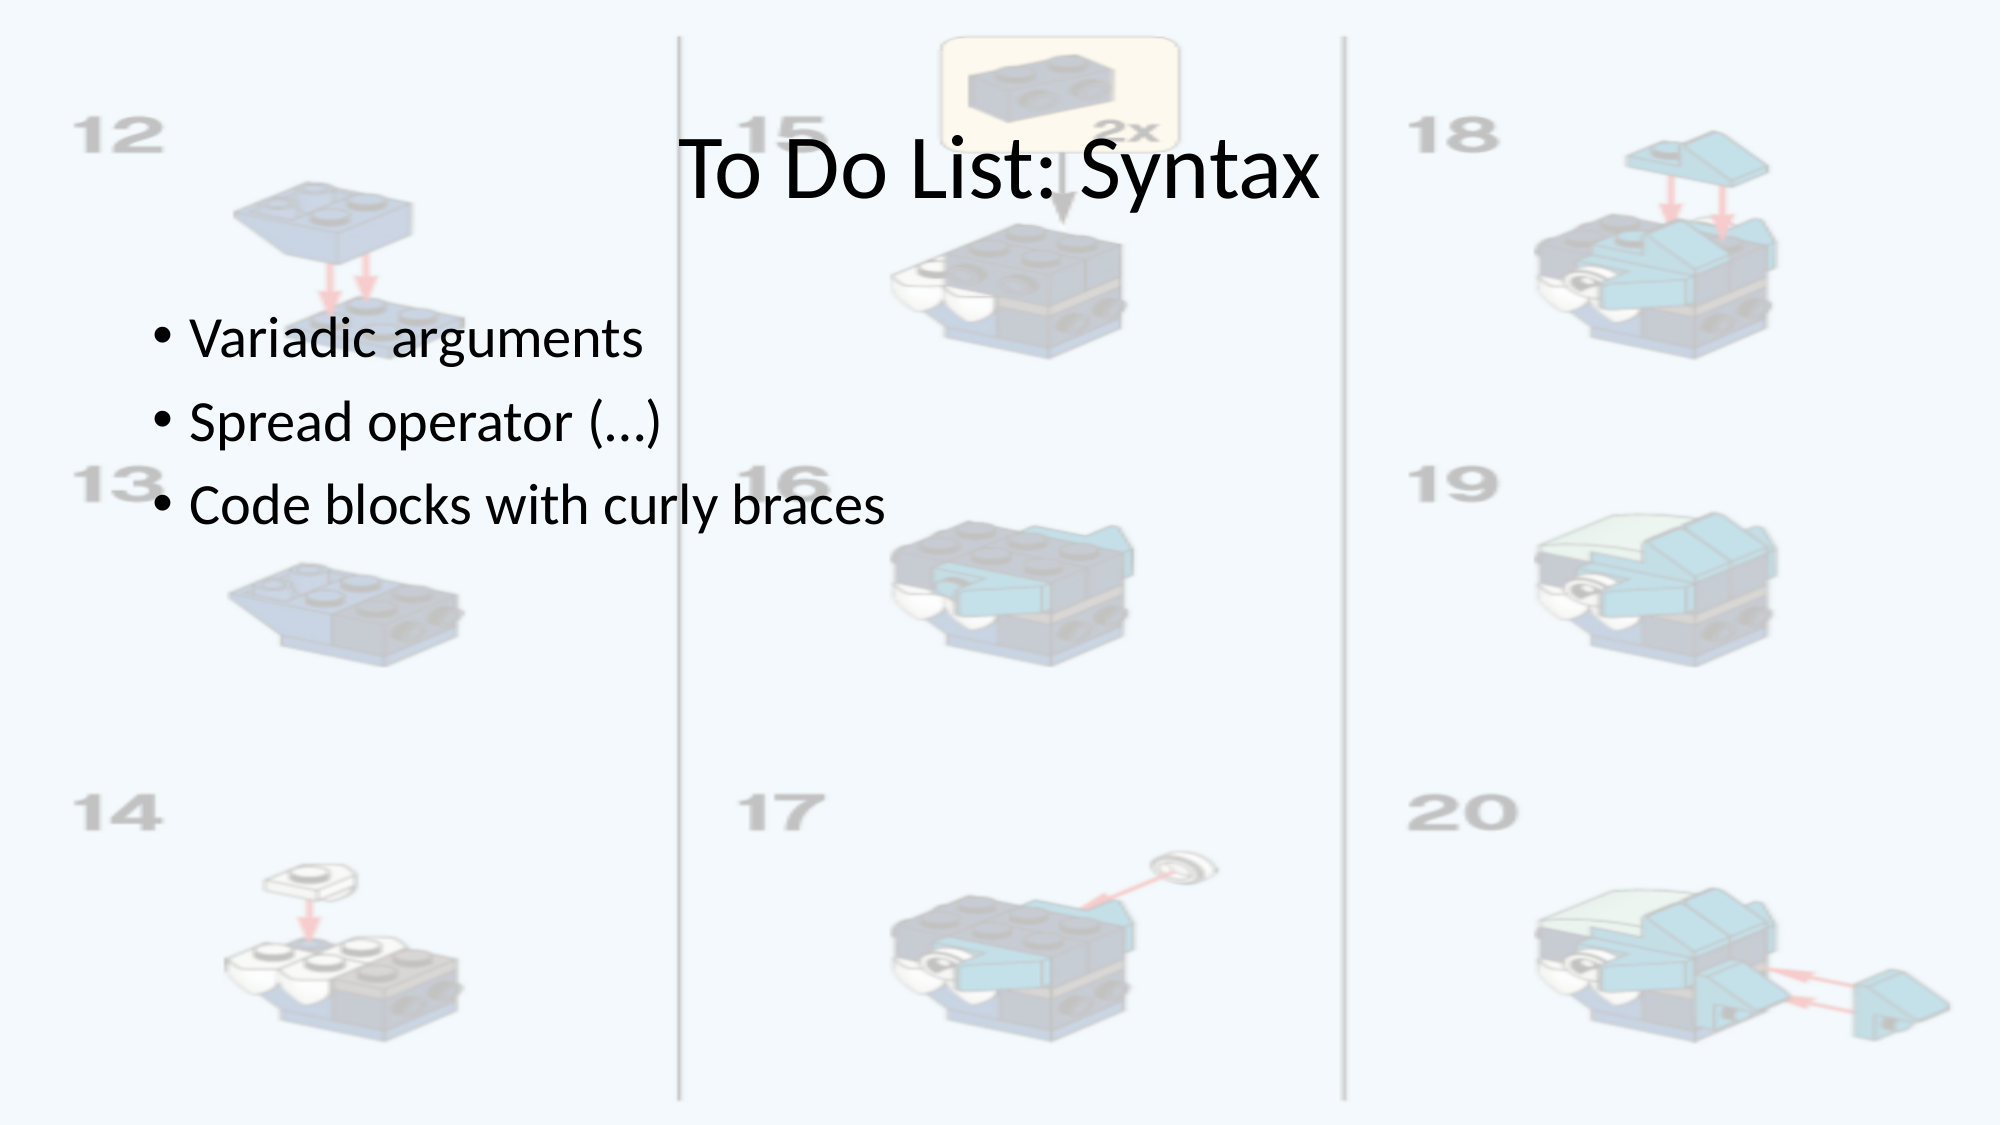

# To Do List: Syntax
Variadic arguments
Spread operator (…)
Code blocks with curly braces